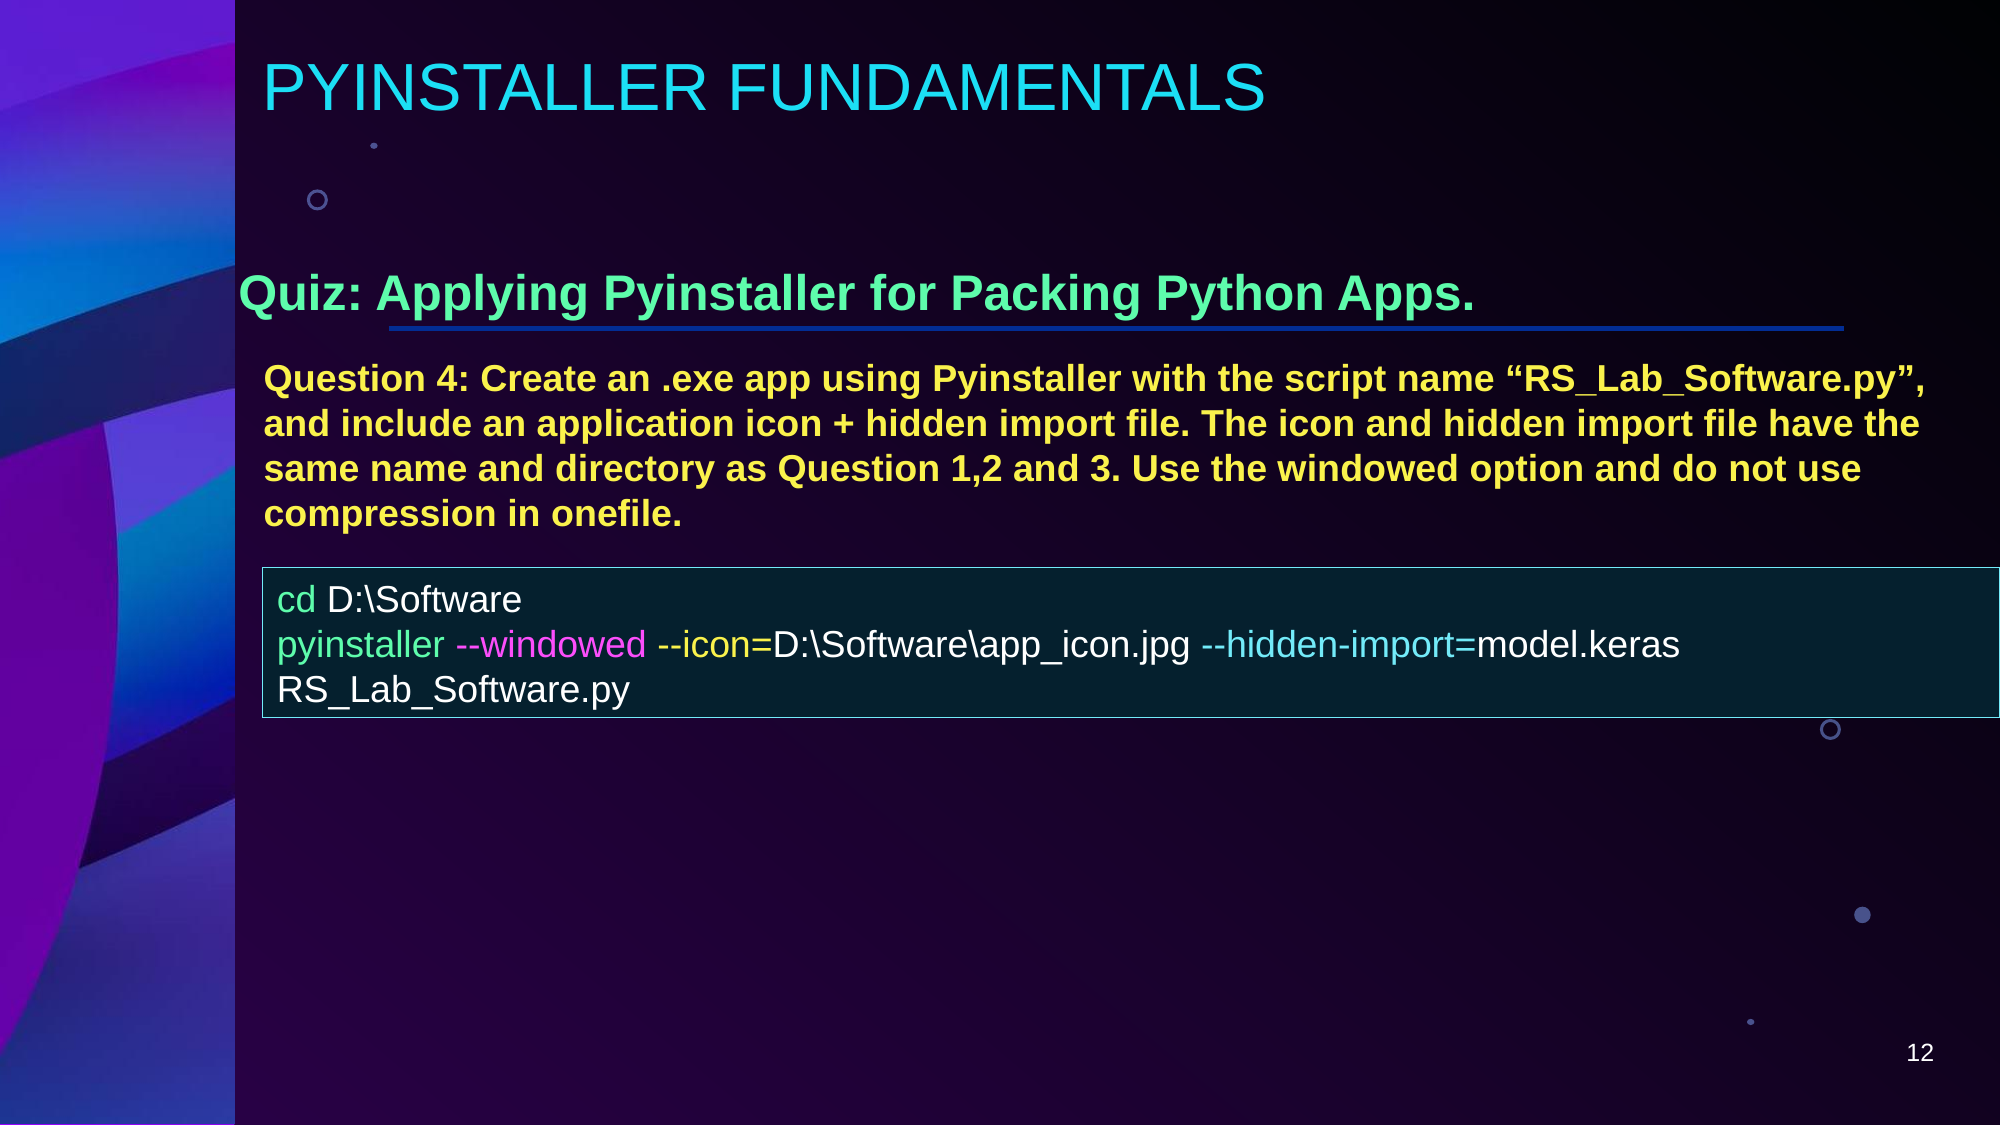

# Pyinstaller fundamentals
Quiz: Applying Pyinstaller for Packing Python Apps.
Question 4: Create an .exe app using Pyinstaller with the script name “RS_Lab_Software.py”, and include an application icon + hidden import file. The icon and hidden import file have the same name and directory as Question 1,2 and 3. Use the windowed option and do not use compression in onefile.
cd D:\Software
pyinstaller --windowed --icon=D:\Software\app_icon.jpg --hidden-import=model.keras RS_Lab_Software.py
12